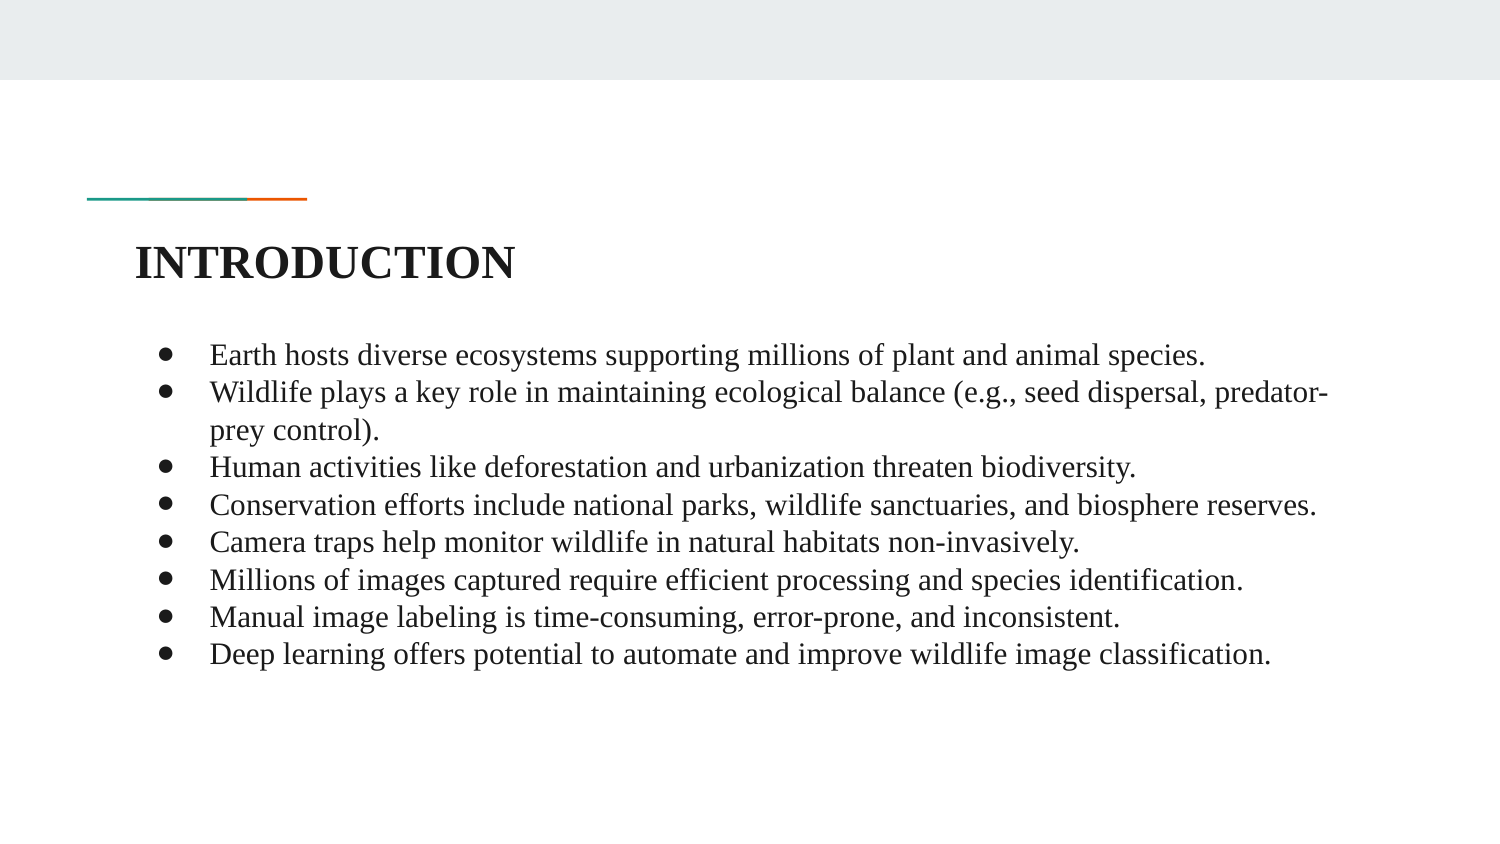

# INTRODUCTION
Earth hosts diverse ecosystems supporting millions of plant and animal species.
Wildlife plays a key role in maintaining ecological balance (e.g., seed dispersal, predator-prey control).
Human activities like deforestation and urbanization threaten biodiversity.
Conservation efforts include national parks, wildlife sanctuaries, and biosphere reserves.
Camera traps help monitor wildlife in natural habitats non-invasively.
Millions of images captured require efficient processing and species identification.
Manual image labeling is time-consuming, error-prone, and inconsistent.
Deep learning offers potential to automate and improve wildlife image classification.